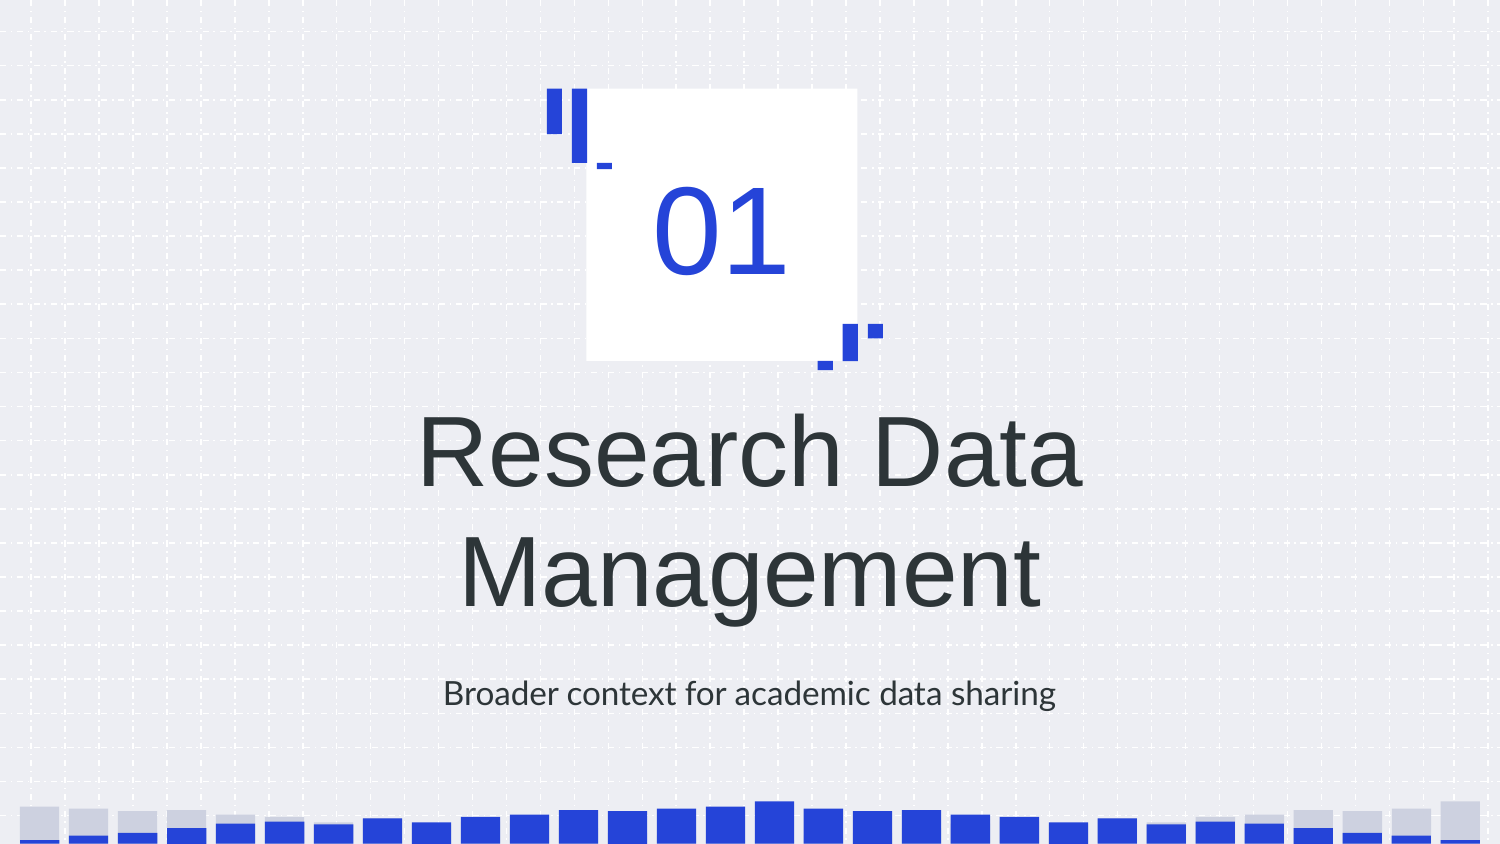

01

# Research Data Management
Broader context for academic data sharing